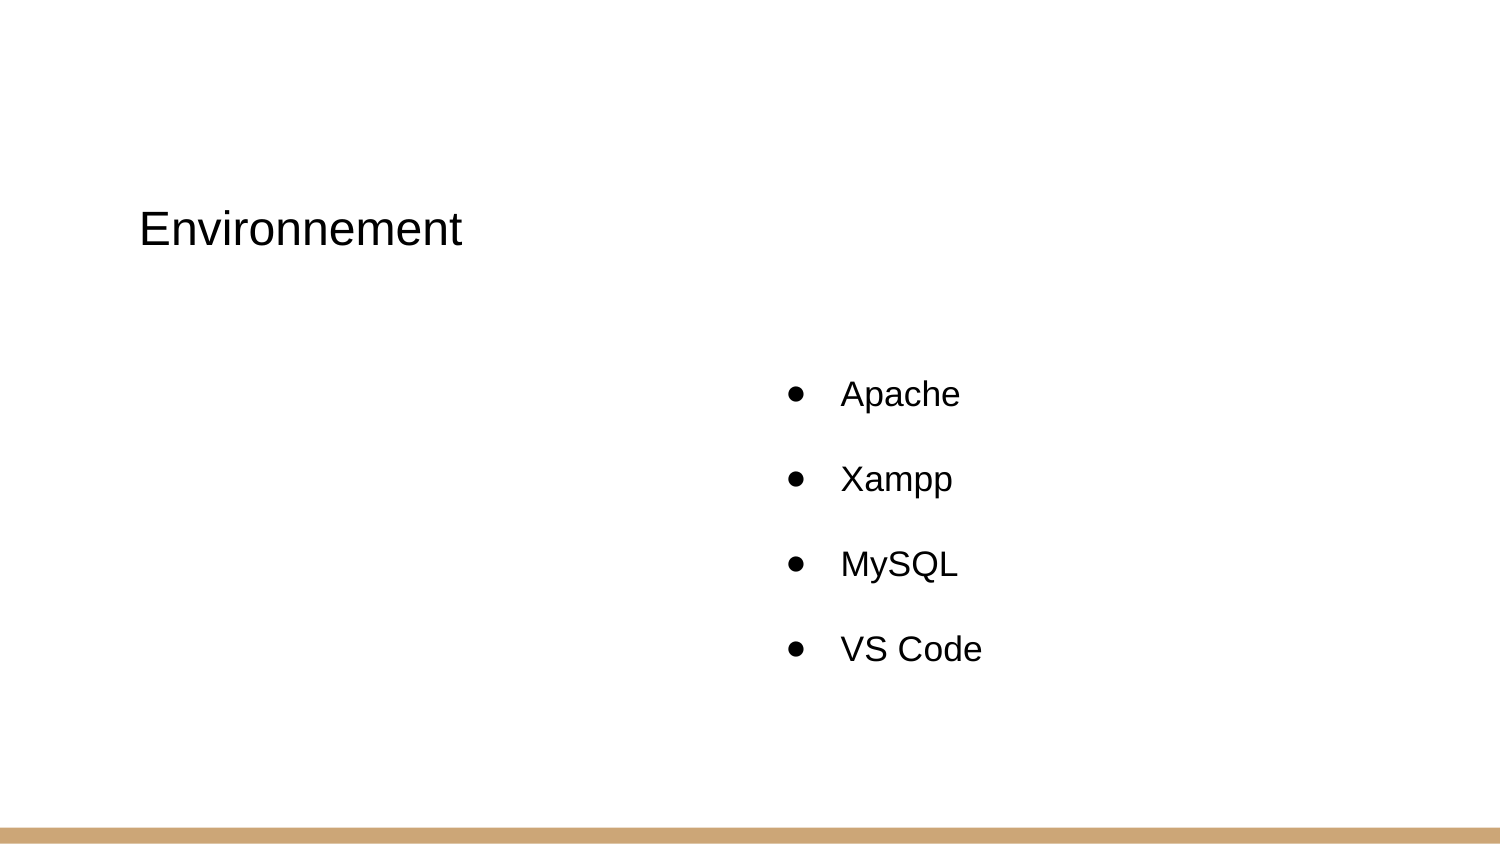

# Environnement
Apache
Xampp
MySQL
VS Code